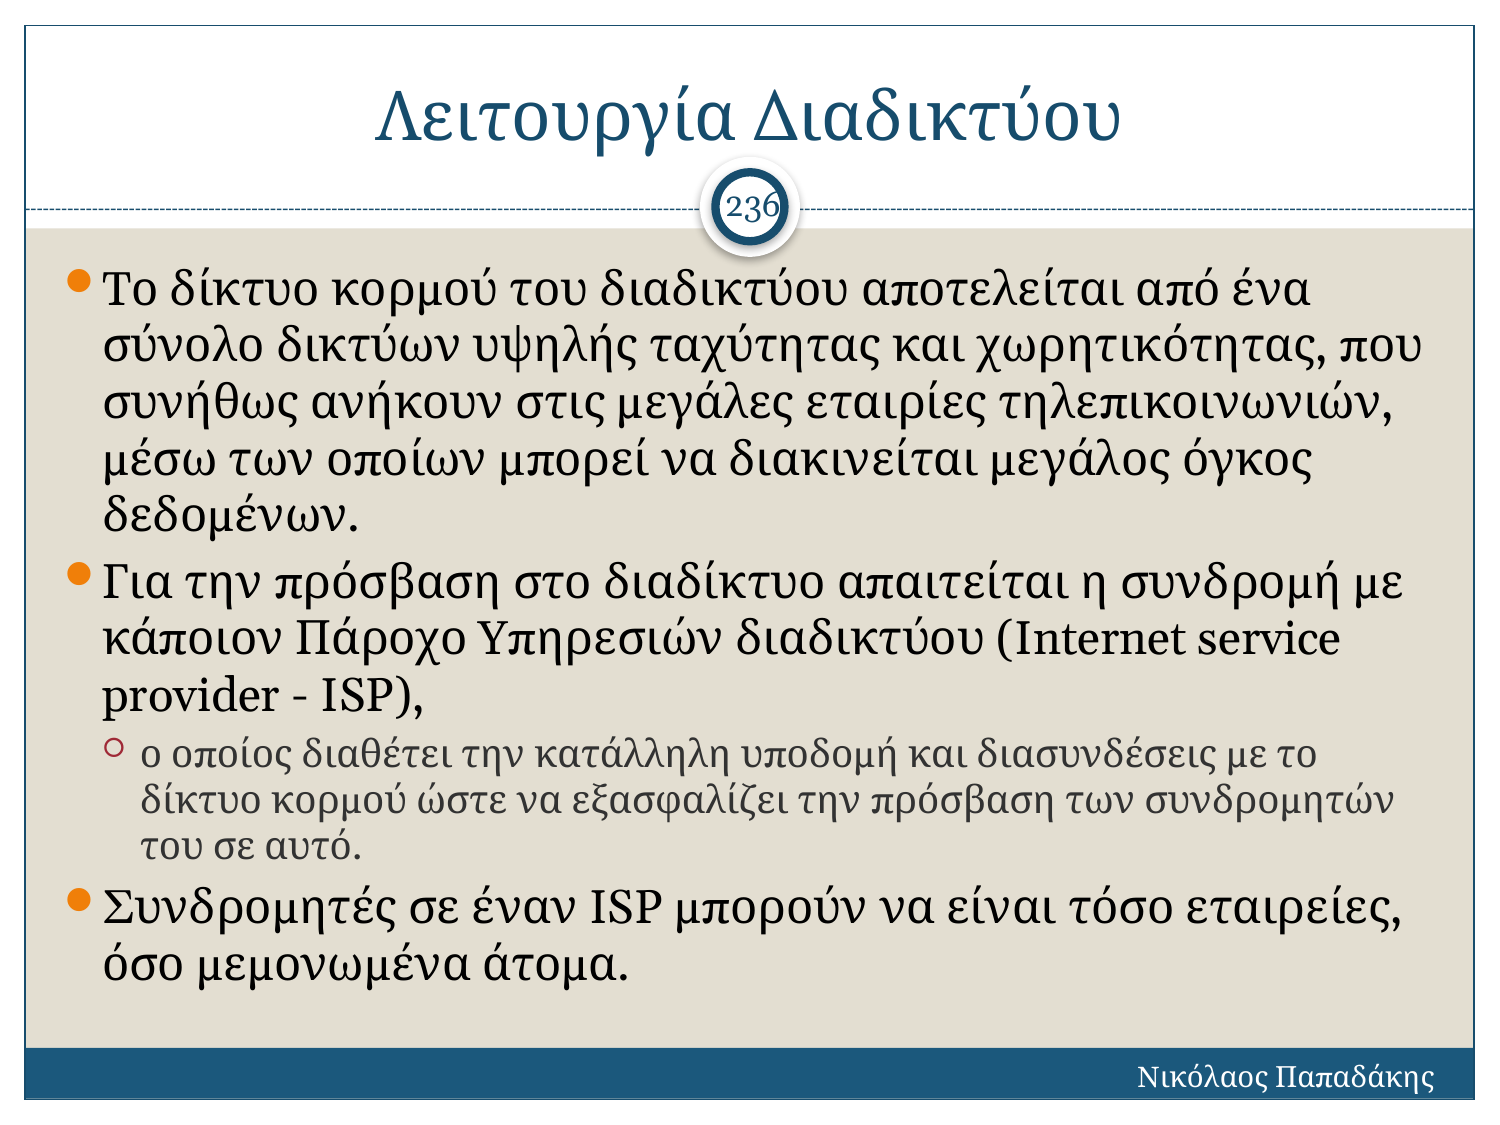

# Λειτουργία Διαδικτύου
236
Το δίκτυο κορμού του διαδικτύου αποτελείται από ένα σύνολο δικτύων υψηλής ταχύτητας και χωρητικότητας, που συνήθως ανήκουν στις μεγάλες εταιρίες τηλεπικοινωνιών, μέσω των οποίων μπορεί να διακινείται μεγάλος όγκος δεδομένων.
Για την πρόσβαση στο διαδίκτυο απαιτείται η συνδρομή με κάποιον Πάροχο Υπηρεσιών διαδικτύου (Internet service provider - ΙSP),
ο οποίος διαθέτει την κατάλληλη υποδομή και διασυνδέσεις με το δίκτυο κορμού ώστε να εξασφαλίζει την πρόσβαση των συνδρομητών του σε αυτό.
Συνδρομητές σε έναν ISP μπορούν να είναι τόσο εταιρείες, όσο μεμονωμένα άτομα.

Νικόλαος Παπαδάκης